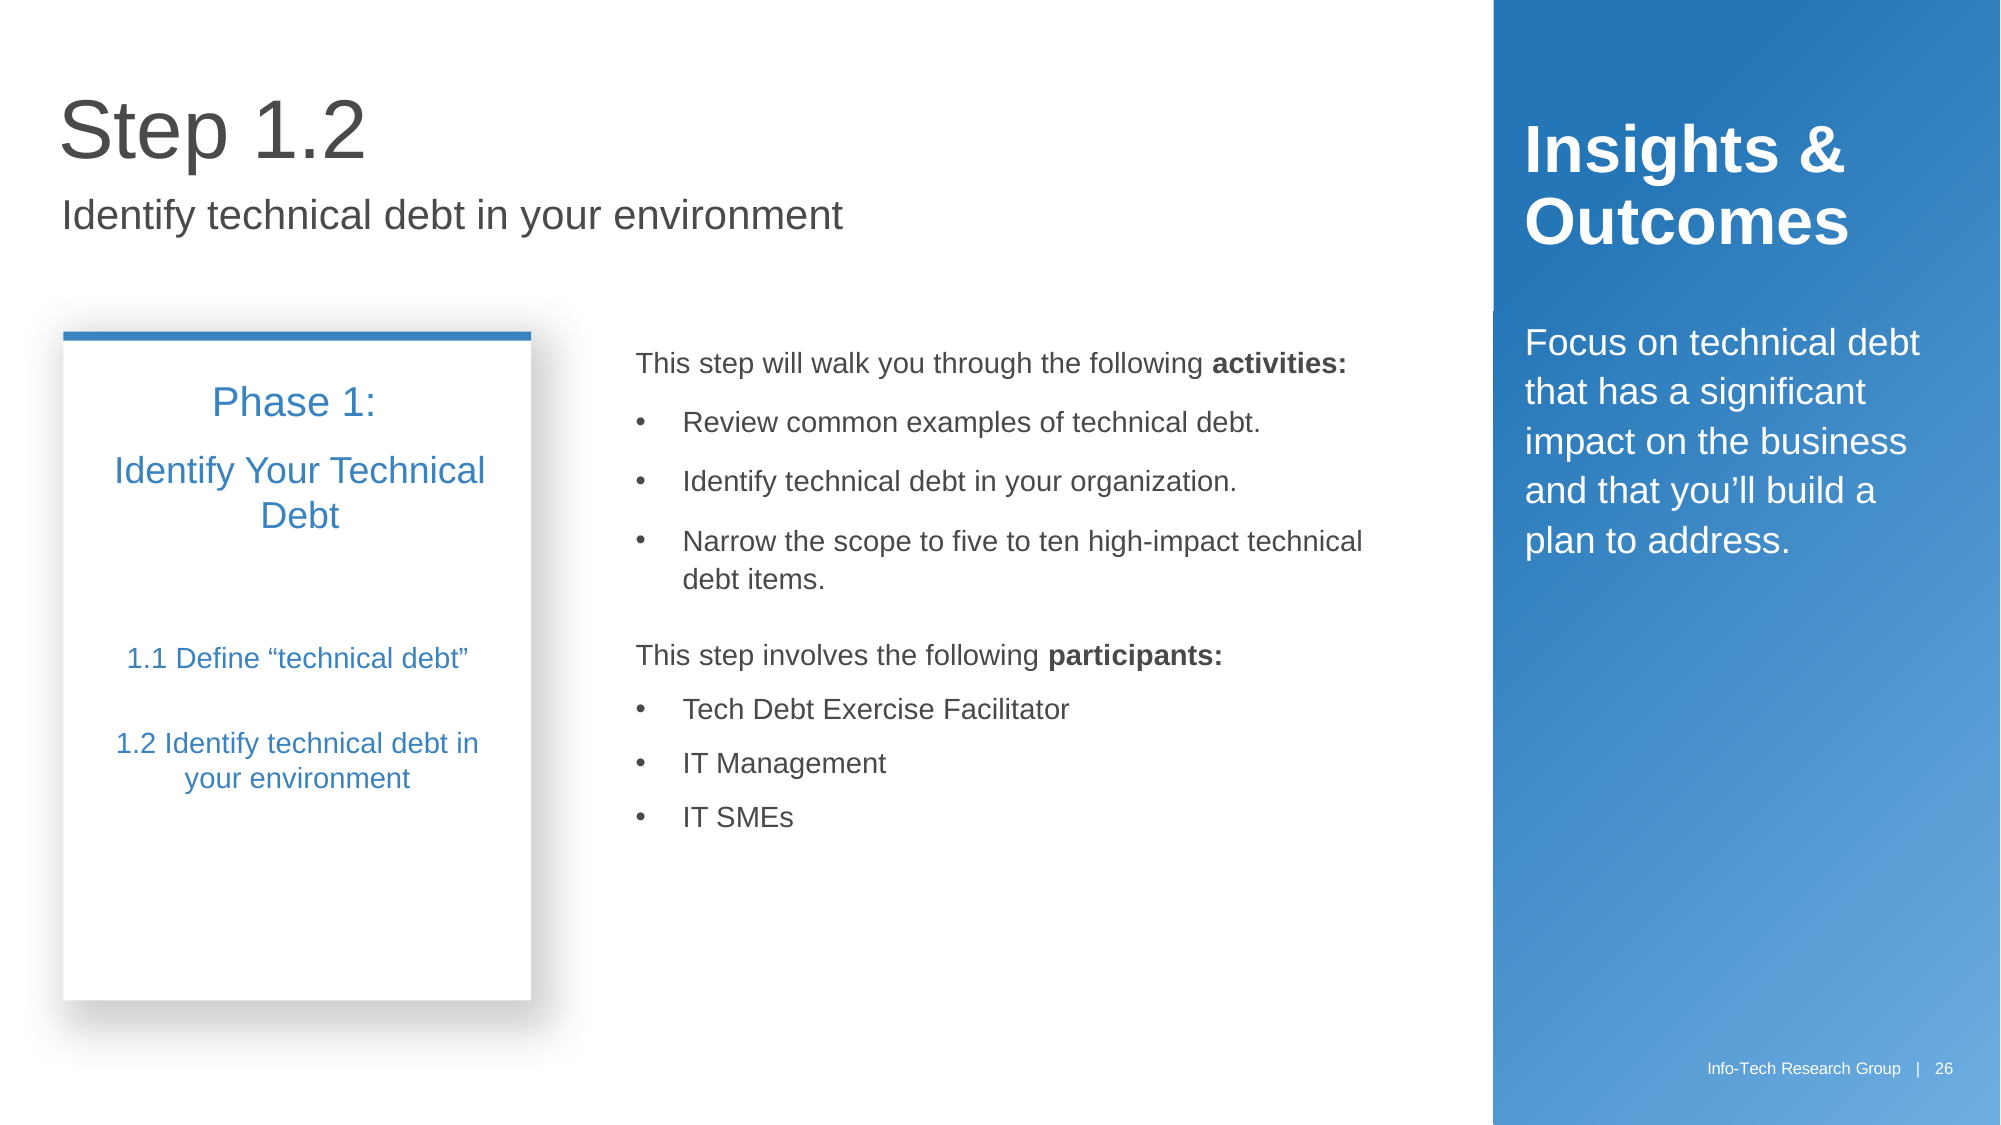

# Step 1.2
Insights & Outcomes
Identify technical debt in your environment
Focus on technical debt that has a significant impact on the business and that you’ll build a plan to address.

Phase 1:
Identify Your Technical Debt
1.1 Define “technical debt”
1.2 Identify technical debt in your environment
This step will walk you through the following activities:
Review common examples of technical debt.
Identify technical debt in your organization.
Narrow the scope to five to ten high-impact technical debt items.
This step involves the following participants:
Tech Debt Exercise Facilitator
IT Management
IT SMEs